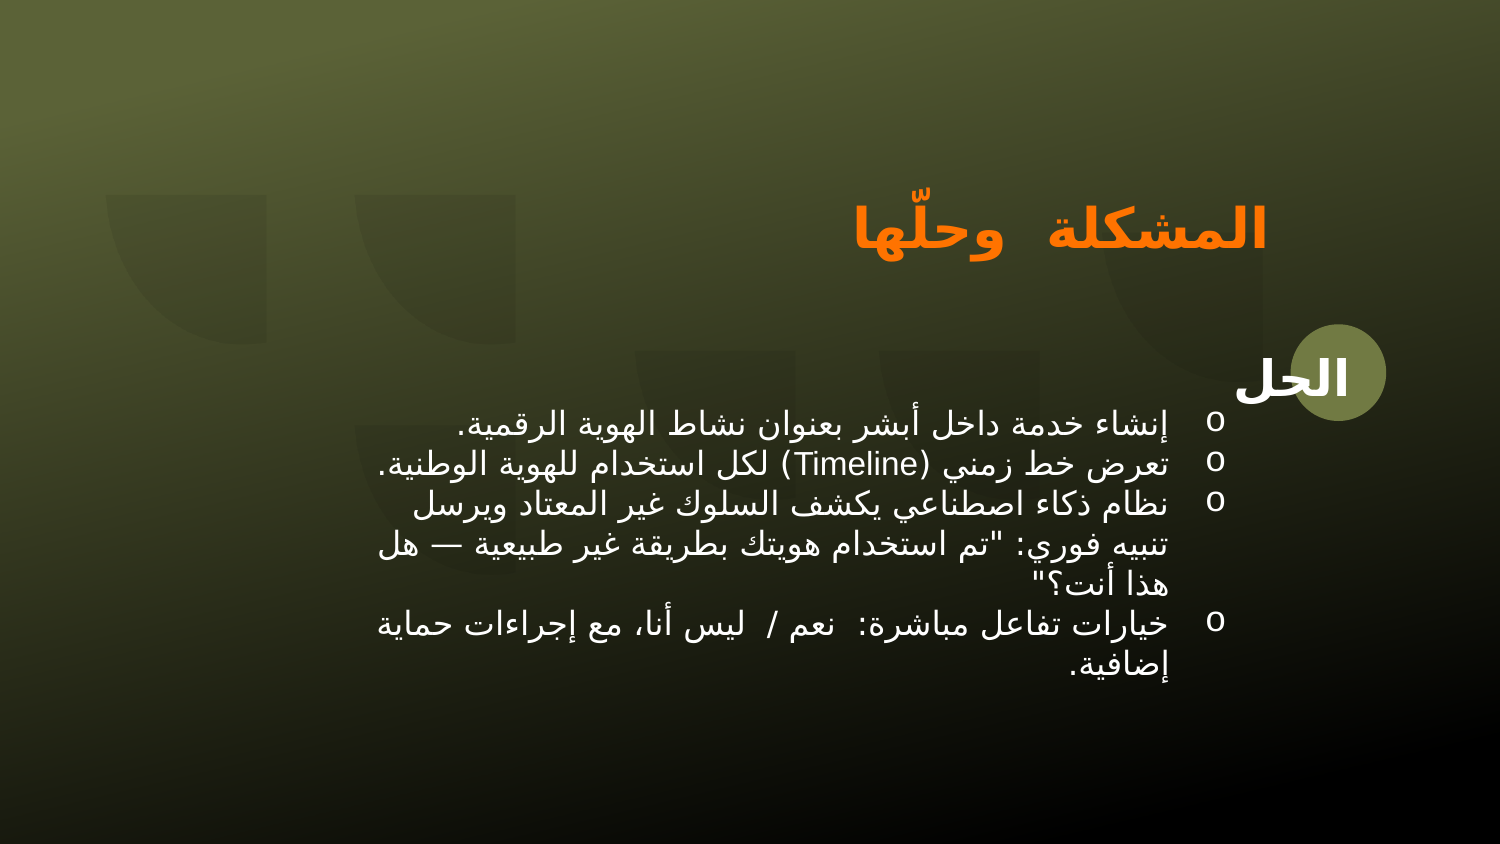

المشكلة  وحلّها

الحل

إنشاء خدمة داخل أبشر بعنوان نشاط الهوية الرقمية.
تعرض خط زمني (Timeline) لكل استخدام للهوية الوطنية.
نظام ذكاء اصطناعي يكشف السلوك غير المعتاد ويرسل تنبيه فوري: "تم استخدام هويتك بطريقة غير طبيعية — هل هذا أنت؟"
خيارات تفاعل مباشرة:  نعم /  ليس أنا، مع إجراءات حماية إضافية.